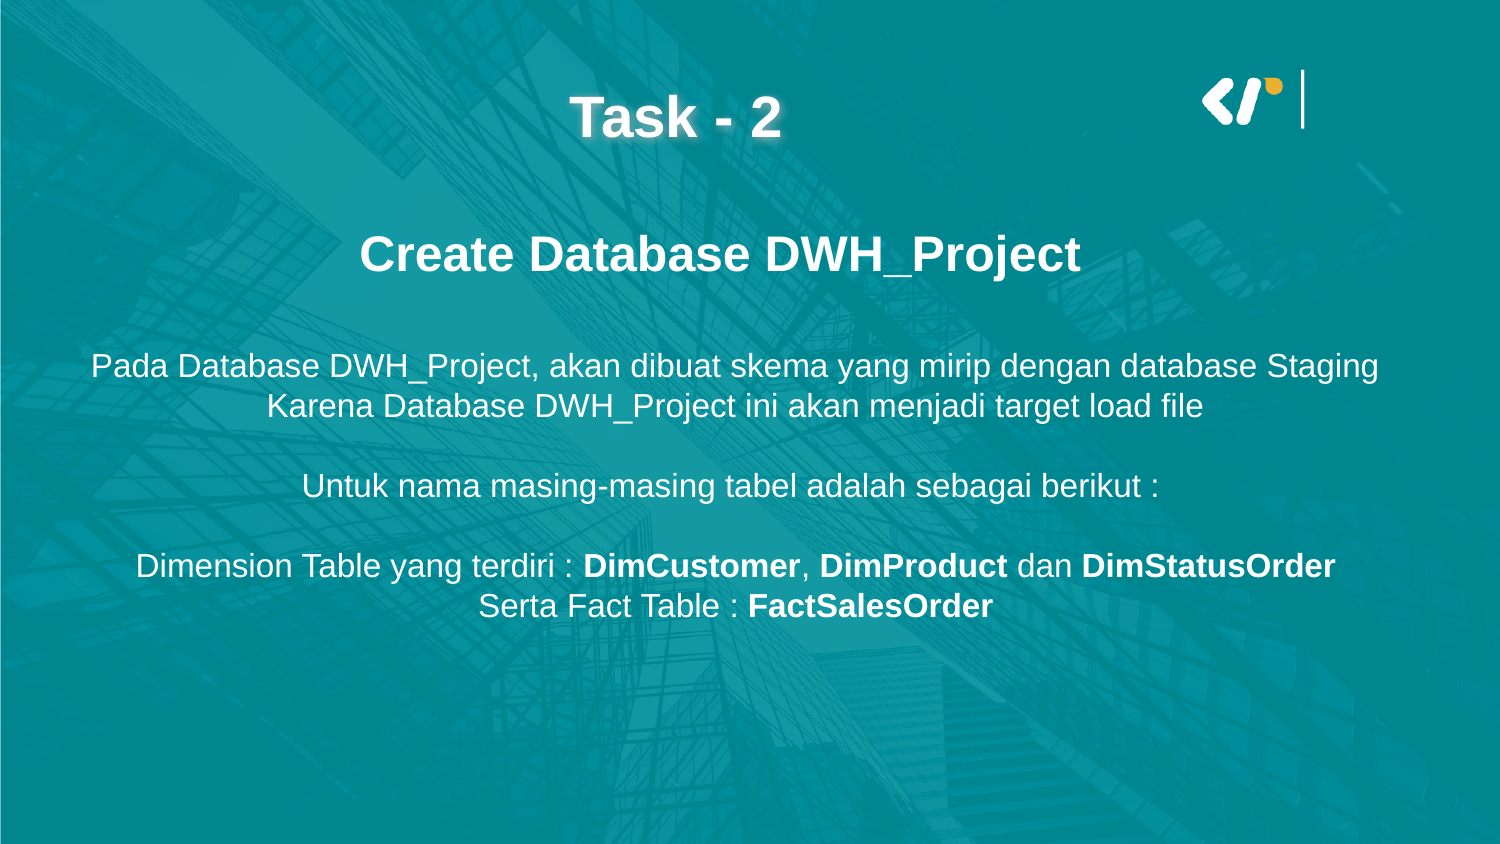

Task - 2
Create Database DWH_Project

Pada Database DWH_Project, akan dibuat skema yang mirip dengan database Staging
Karena Database DWH_Project ini akan menjadi target load file

Untuk nama masing-masing tabel adalah sebagai berikut :

Dimension Table yang terdiri : DimCustomer, DimProduct dan DimStatusOrder
Serta Fact Table : FactSalesOrder